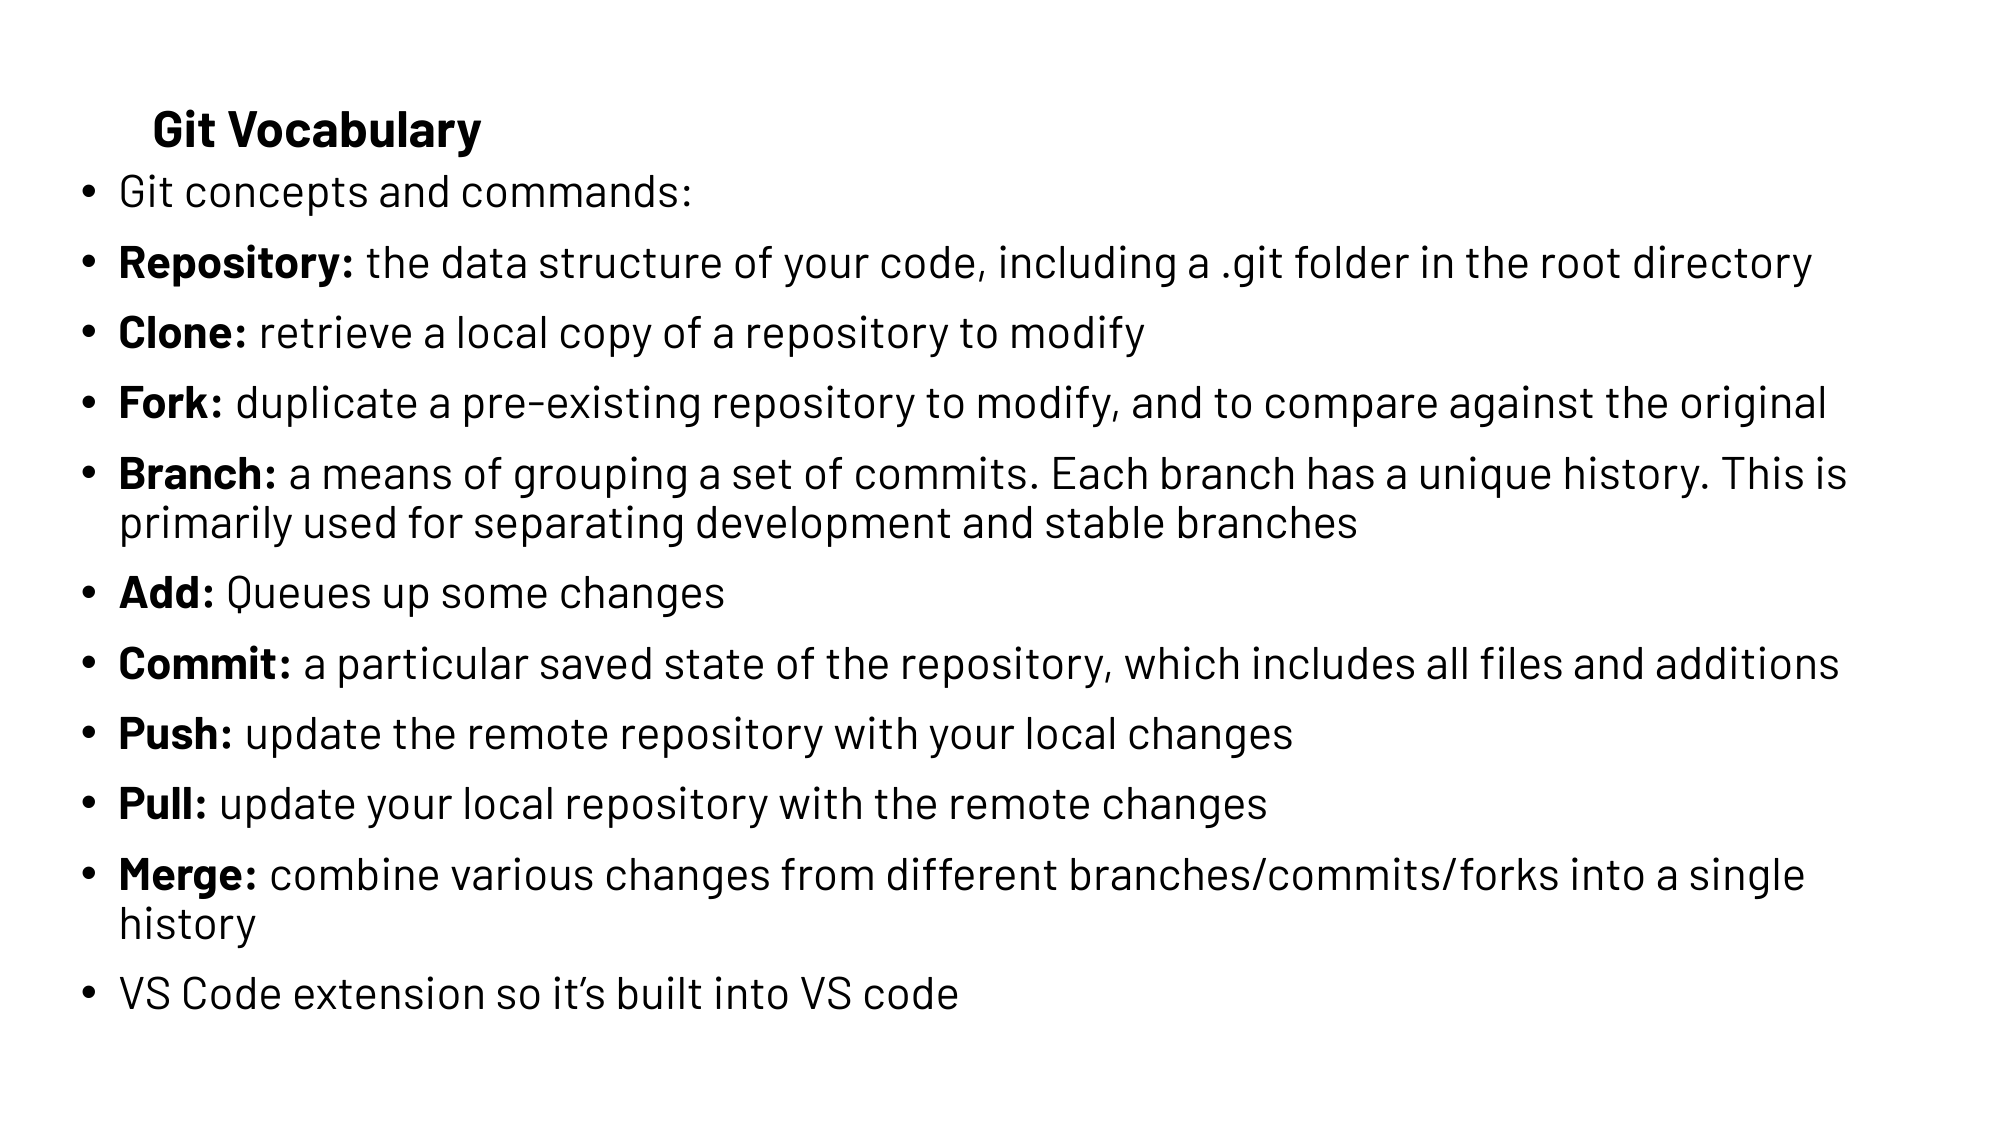

# Git Vocabulary
Git concepts and commands:
Repository: the data structure of your code, including a .git folder in the root directory
Clone: retrieve a local copy of a repository to modify
Fork: duplicate a pre-existing repository to modify, and to compare against the original
Branch: a means of grouping a set of commits. Each branch has a unique history. This is primarily used for separating development and stable branches
Add: Queues up some changes
Commit: a particular saved state of the repository, which includes all files and additions
Push: update the remote repository with your local changes
Pull: update your local repository with the remote changes
Merge: combine various changes from different branches/commits/forks into a single history
VS Code extension so it’s built into VS code